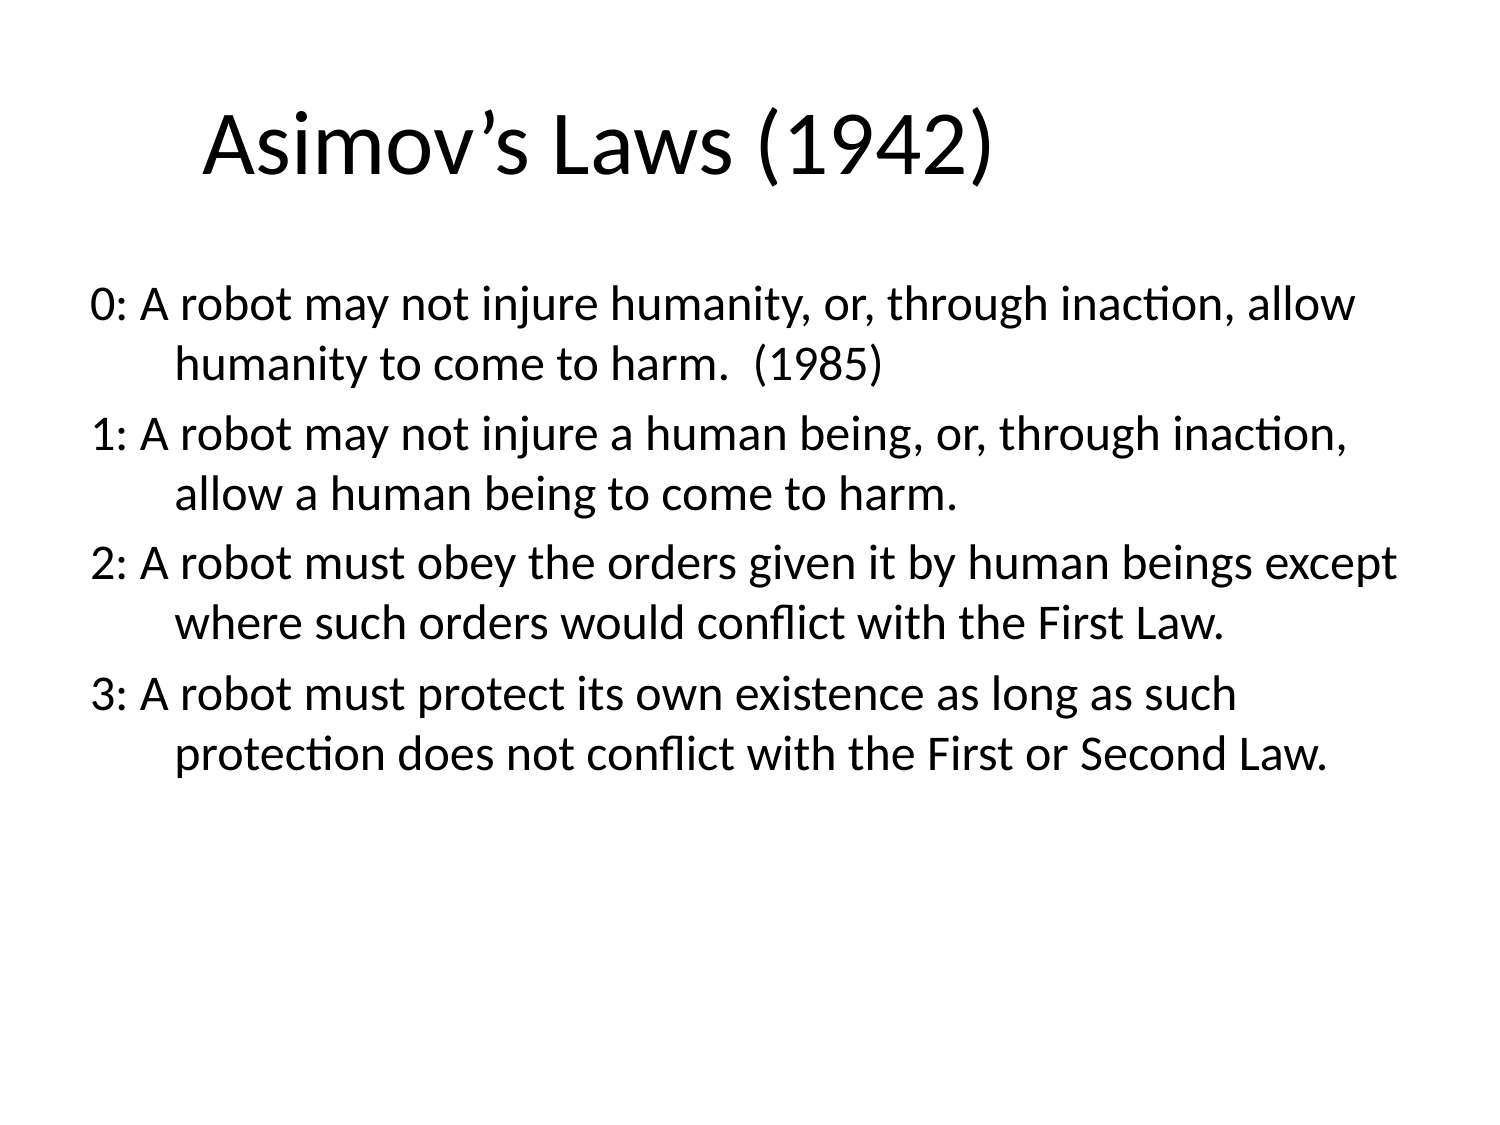

# Asimov’s Laws (1942)
0: A robot may not injure humanity, or, through inaction, allow humanity to come to harm.  (1985)
1: A robot may not injure a human being, or, through inaction, allow a human being to come to harm.
2: A robot must obey the orders given it by human beings except where such orders would conflict with the First Law.
3: A robot must protect its own existence as long as such protection does not conflict with the First or Second Law.